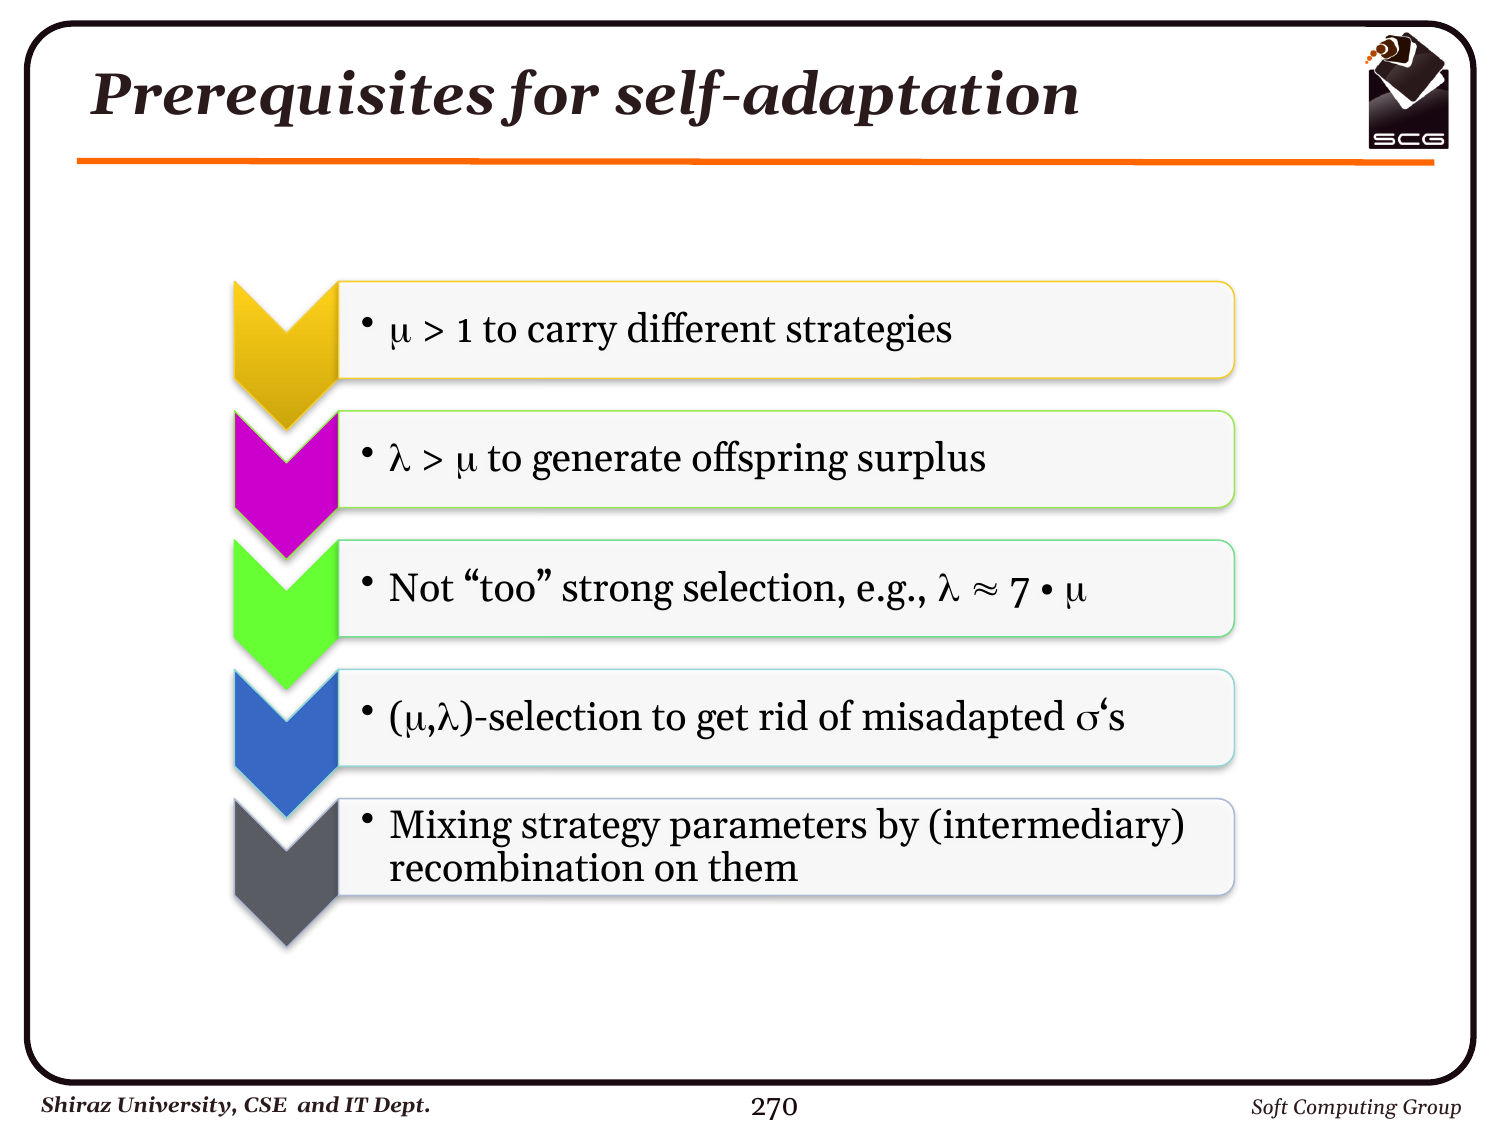

# Prerequisites for self-adaptation

μ > 1 to carry different strategies

λ > μ to generate offspring surplus

Not “too” strong selection, e.g., λ ≈ 7 • μ

(μ,λ)-selection to get rid of misadapted σ‘s

Mixing strategy parameters by (intermediary) recombination on them
270